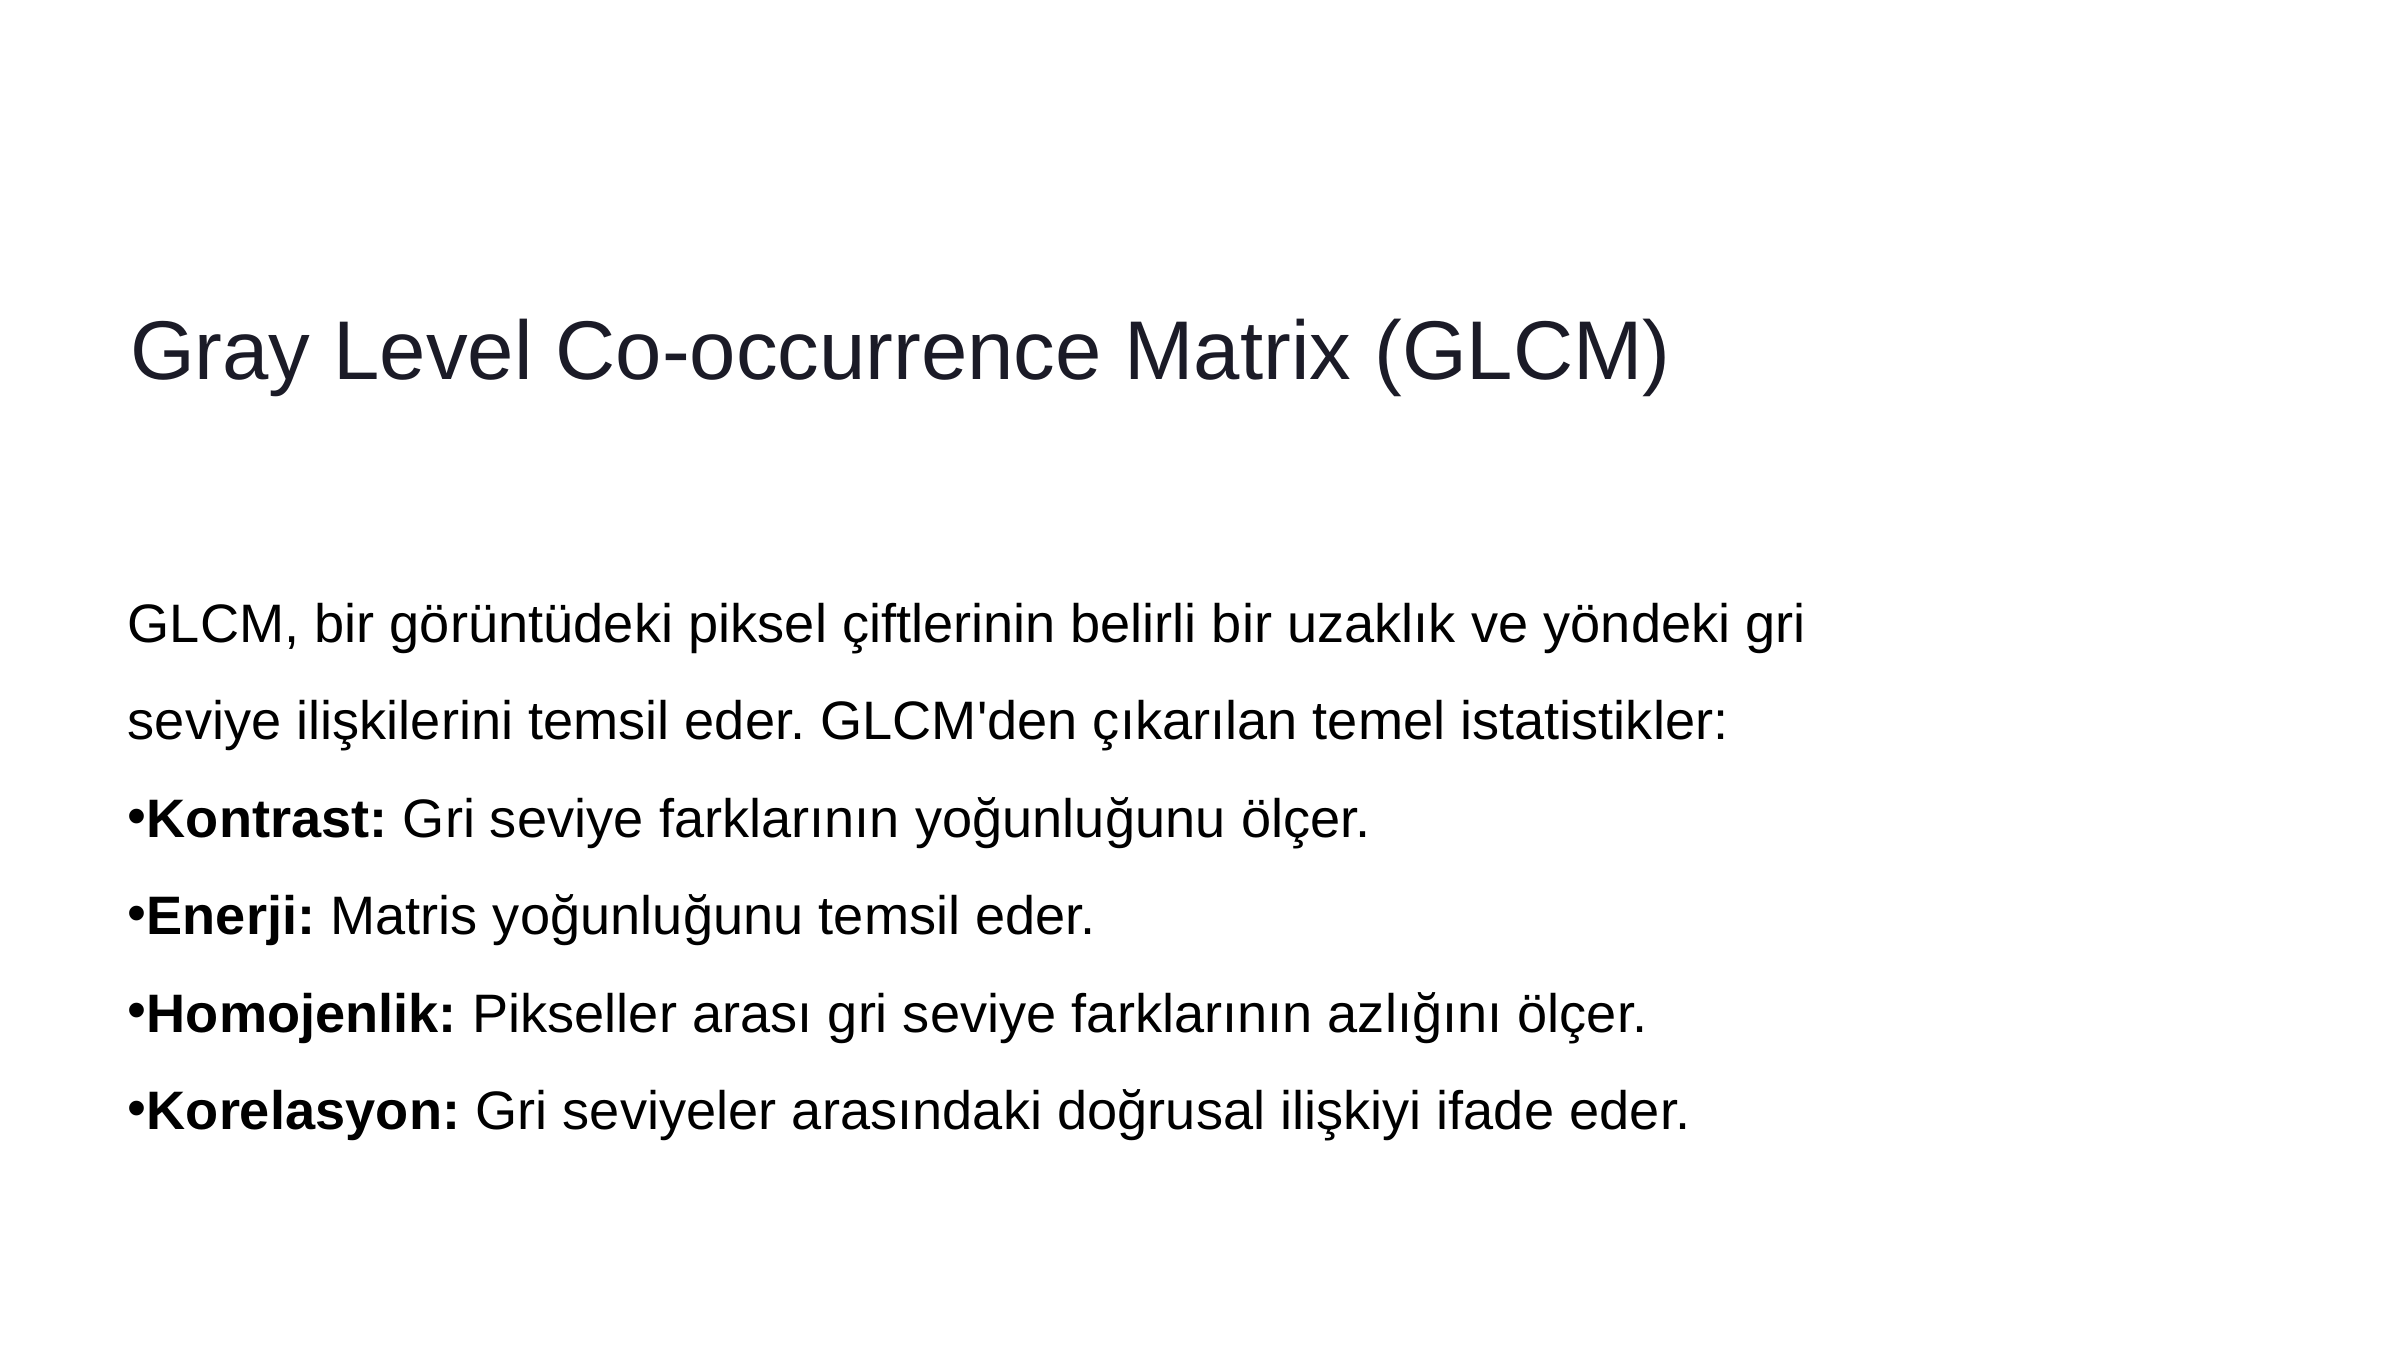

Gray Level Co-occurrence Matrix (GLCM)
GLCM, bir görüntüdeki piksel çiftlerinin belirli bir uzaklık ve yöndeki gri seviye ilişkilerini temsil eder. GLCM'den çıkarılan temel istatistikler:
Kontrast: Gri seviye farklarının yoğunluğunu ölçer.
Enerji: Matris yoğunluğunu temsil eder.
Homojenlik: Pikseller arası gri seviye farklarının azlığını ölçer.
Korelasyon: Gri seviyeler arasındaki doğrusal ilişkiyi ifade eder.